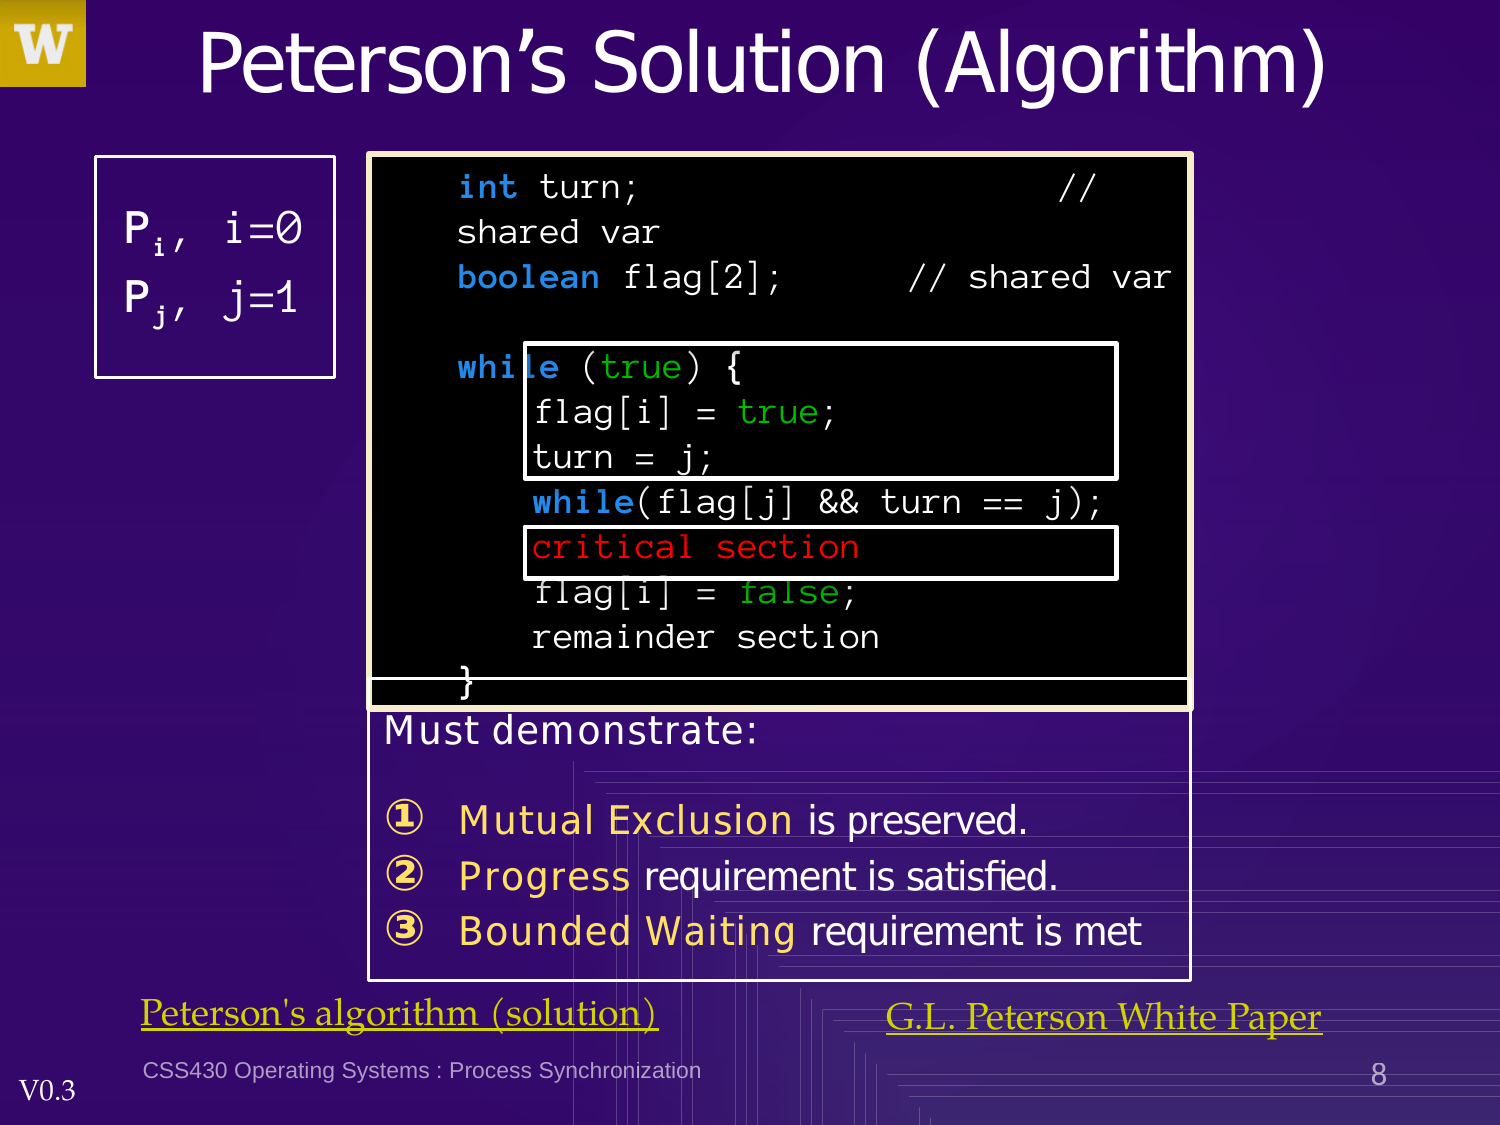

# Peterson’s Solution (Algorithm)
int turn;			// shared var
boolean flag[2];	// shared var

while (true) {
flag[i] = true;
turn = j;
while(flag[j] && turn == j);
critical section
flag[i] = false;
remainder section
}

Pi, i=0
Pj, j=1

Must demonstrate:

Mutual Exclusion is preserved.
Progress requirement is satisfied.
Bounded Waiting requirement is met
Peterson's algorithm (solution)
G.L. Peterson White Paper
CSS430 Operating Systems : Process Synchronization
8